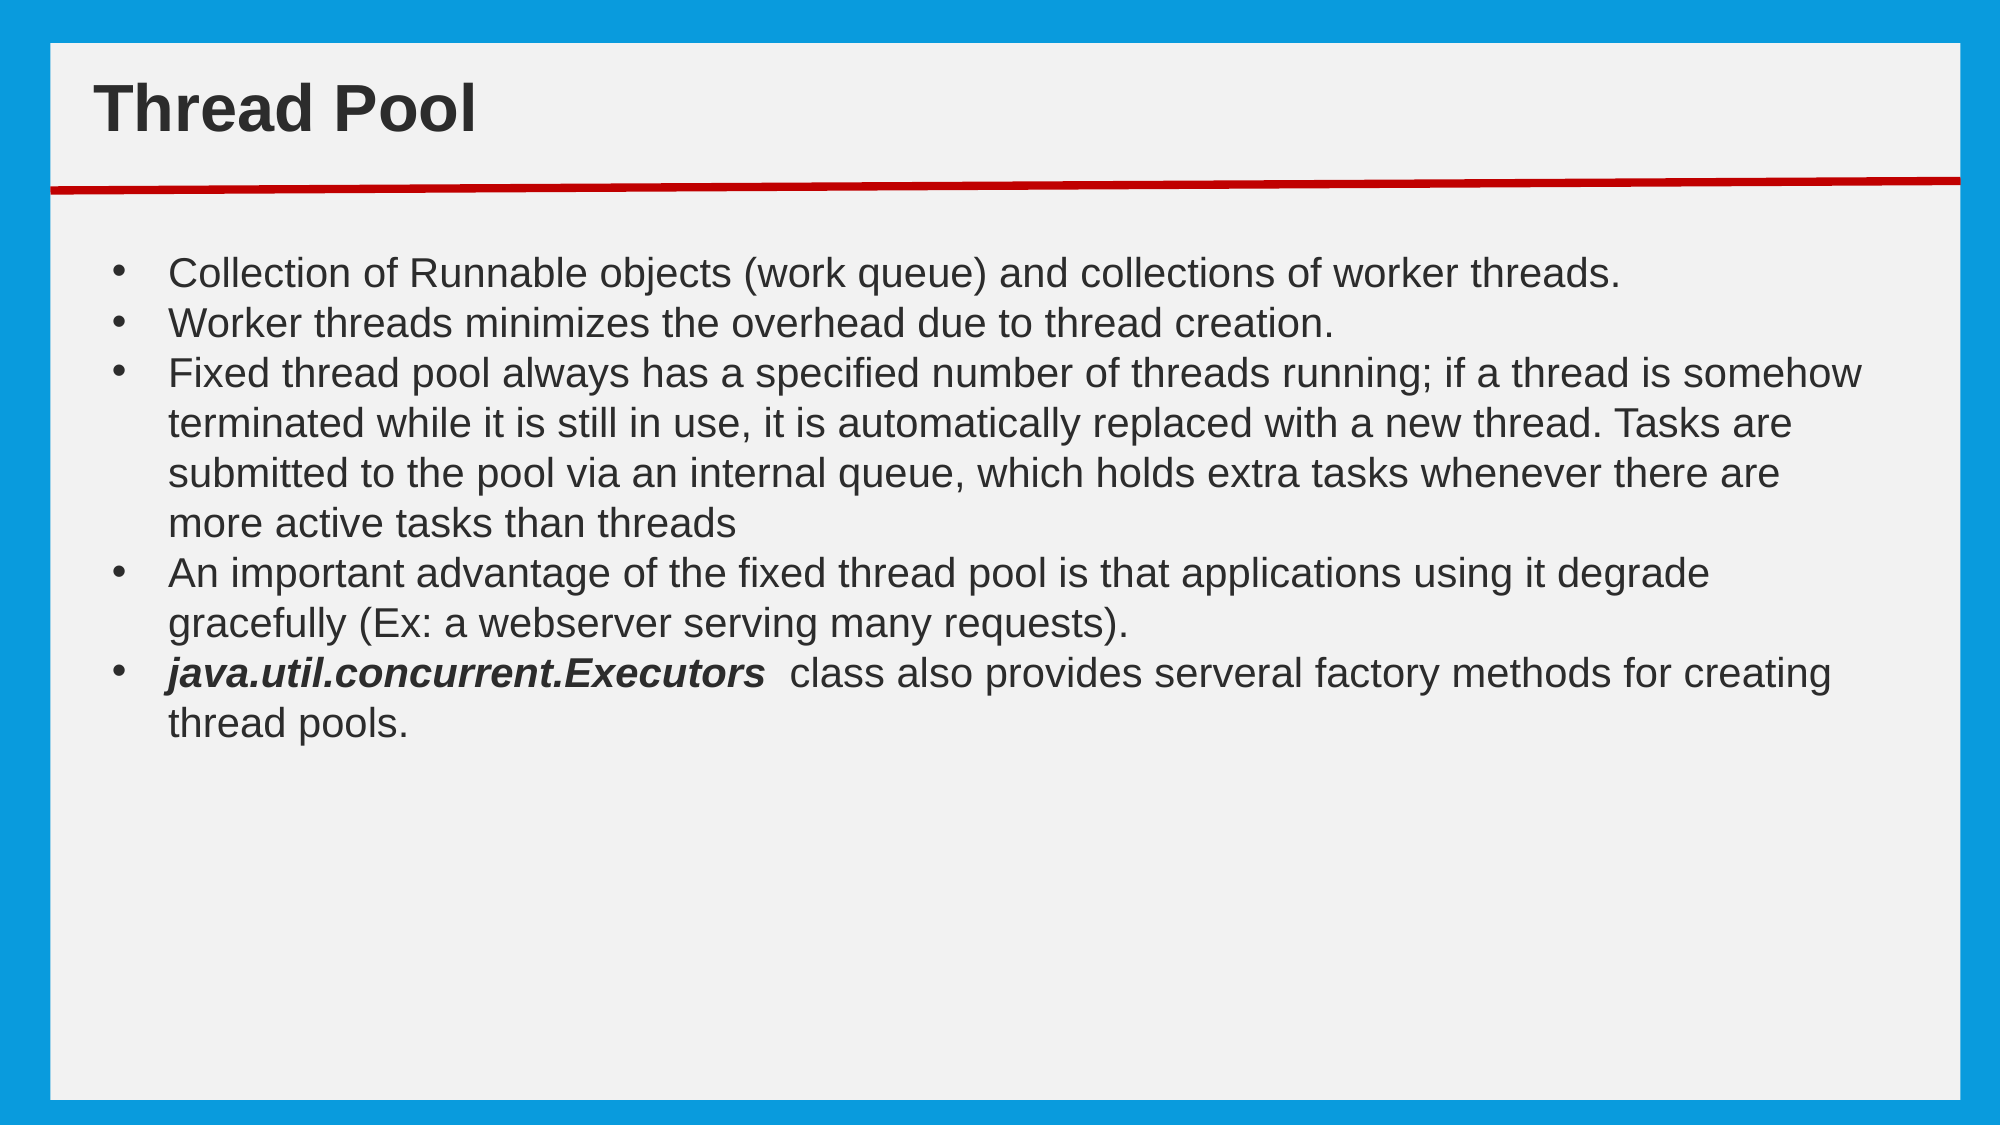

# exceptions
Thread Pool

Collection of Runnable objects (work queue) and collections of worker threads.
Worker threads minimizes the overhead due to thread creation.
Fixed thread pool always has a specified number of threads running; if a thread is somehow terminated while it is still in use, it is automatically replaced with a new thread. Tasks are submitted to the pool via an internal queue, which holds extra tasks whenever there are more active tasks than threads
An important advantage of the fixed thread pool is that applications using it degrade gracefully (Ex: a webserver serving many requests).
java.util.concurrent.Executors  class also provides serveral factory methods for creating thread pools.